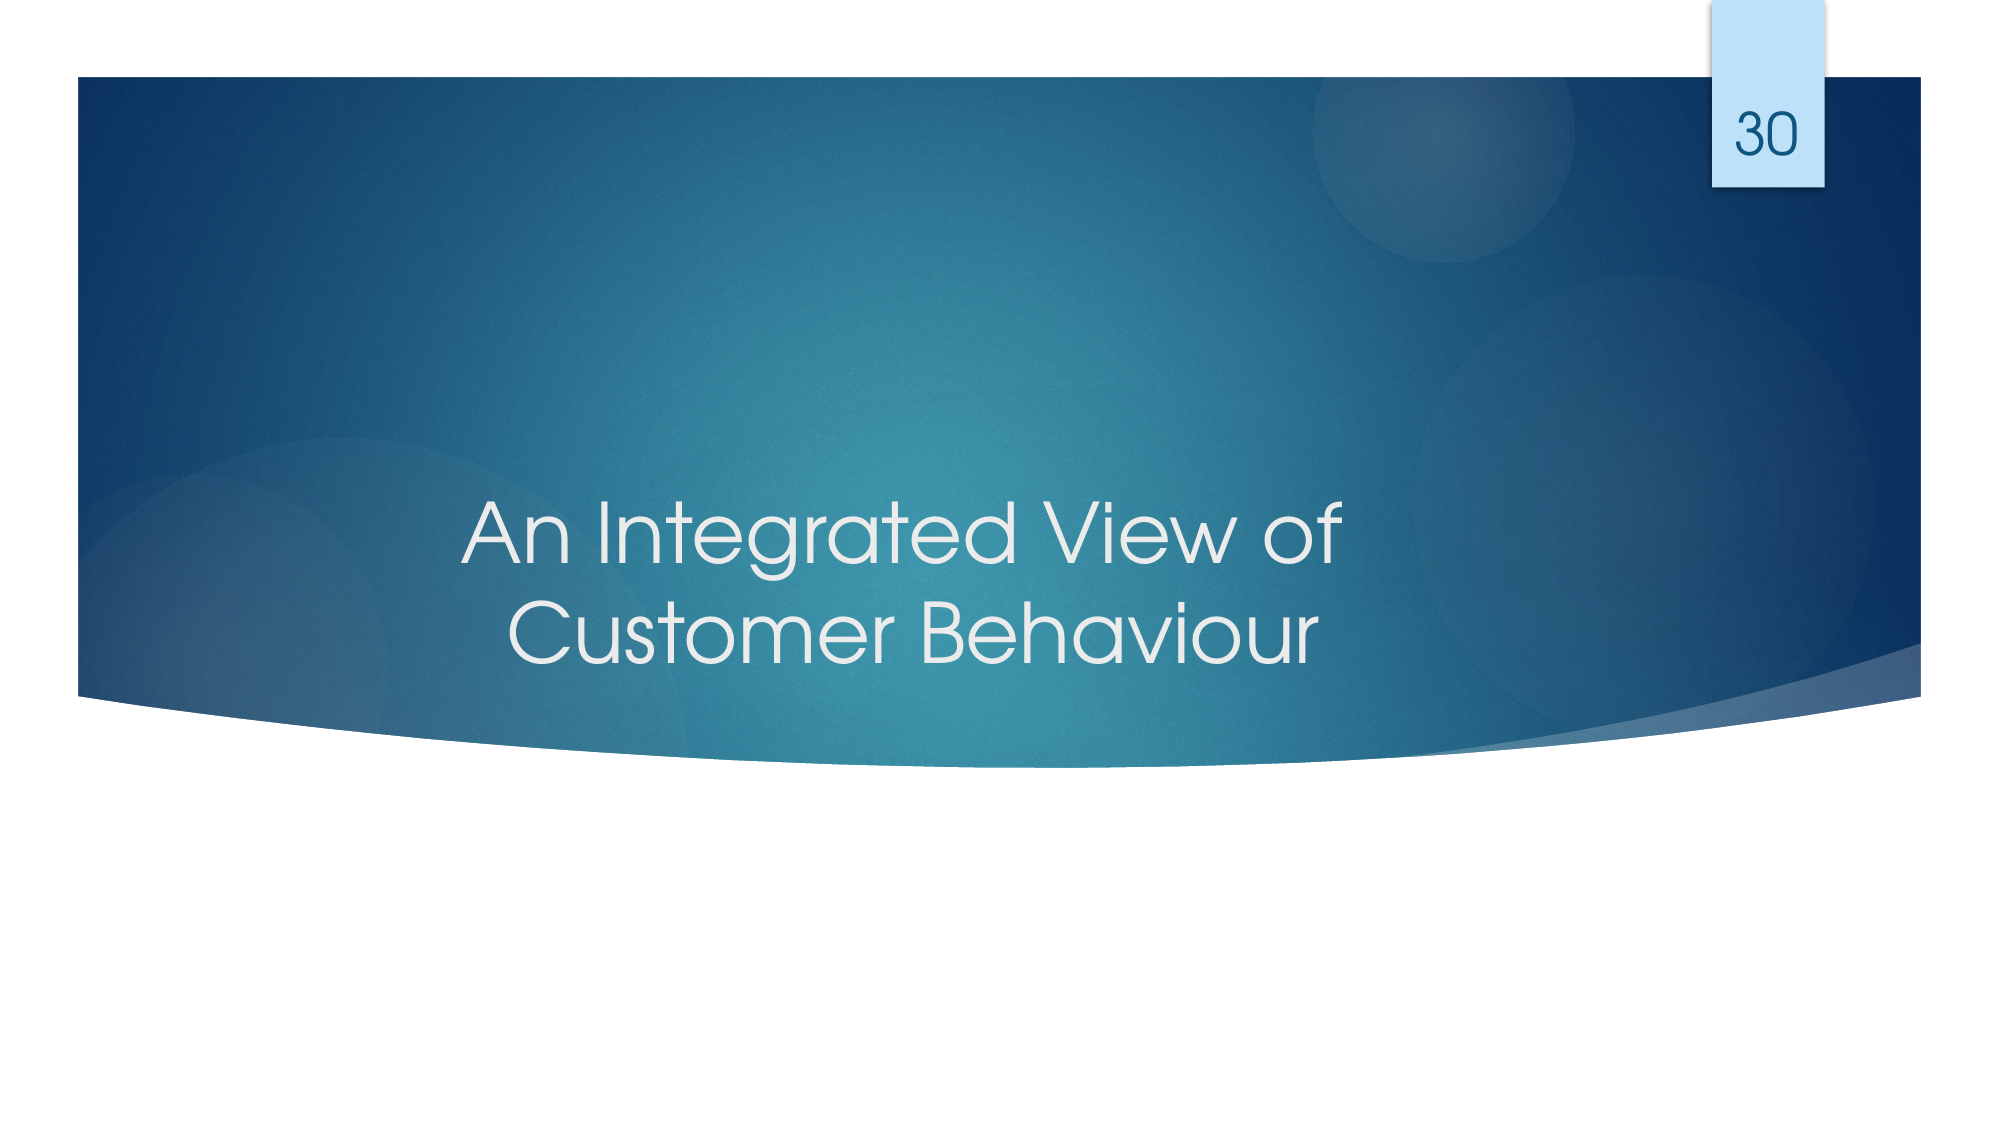

30
# An Integrated View of Customer Behaviour